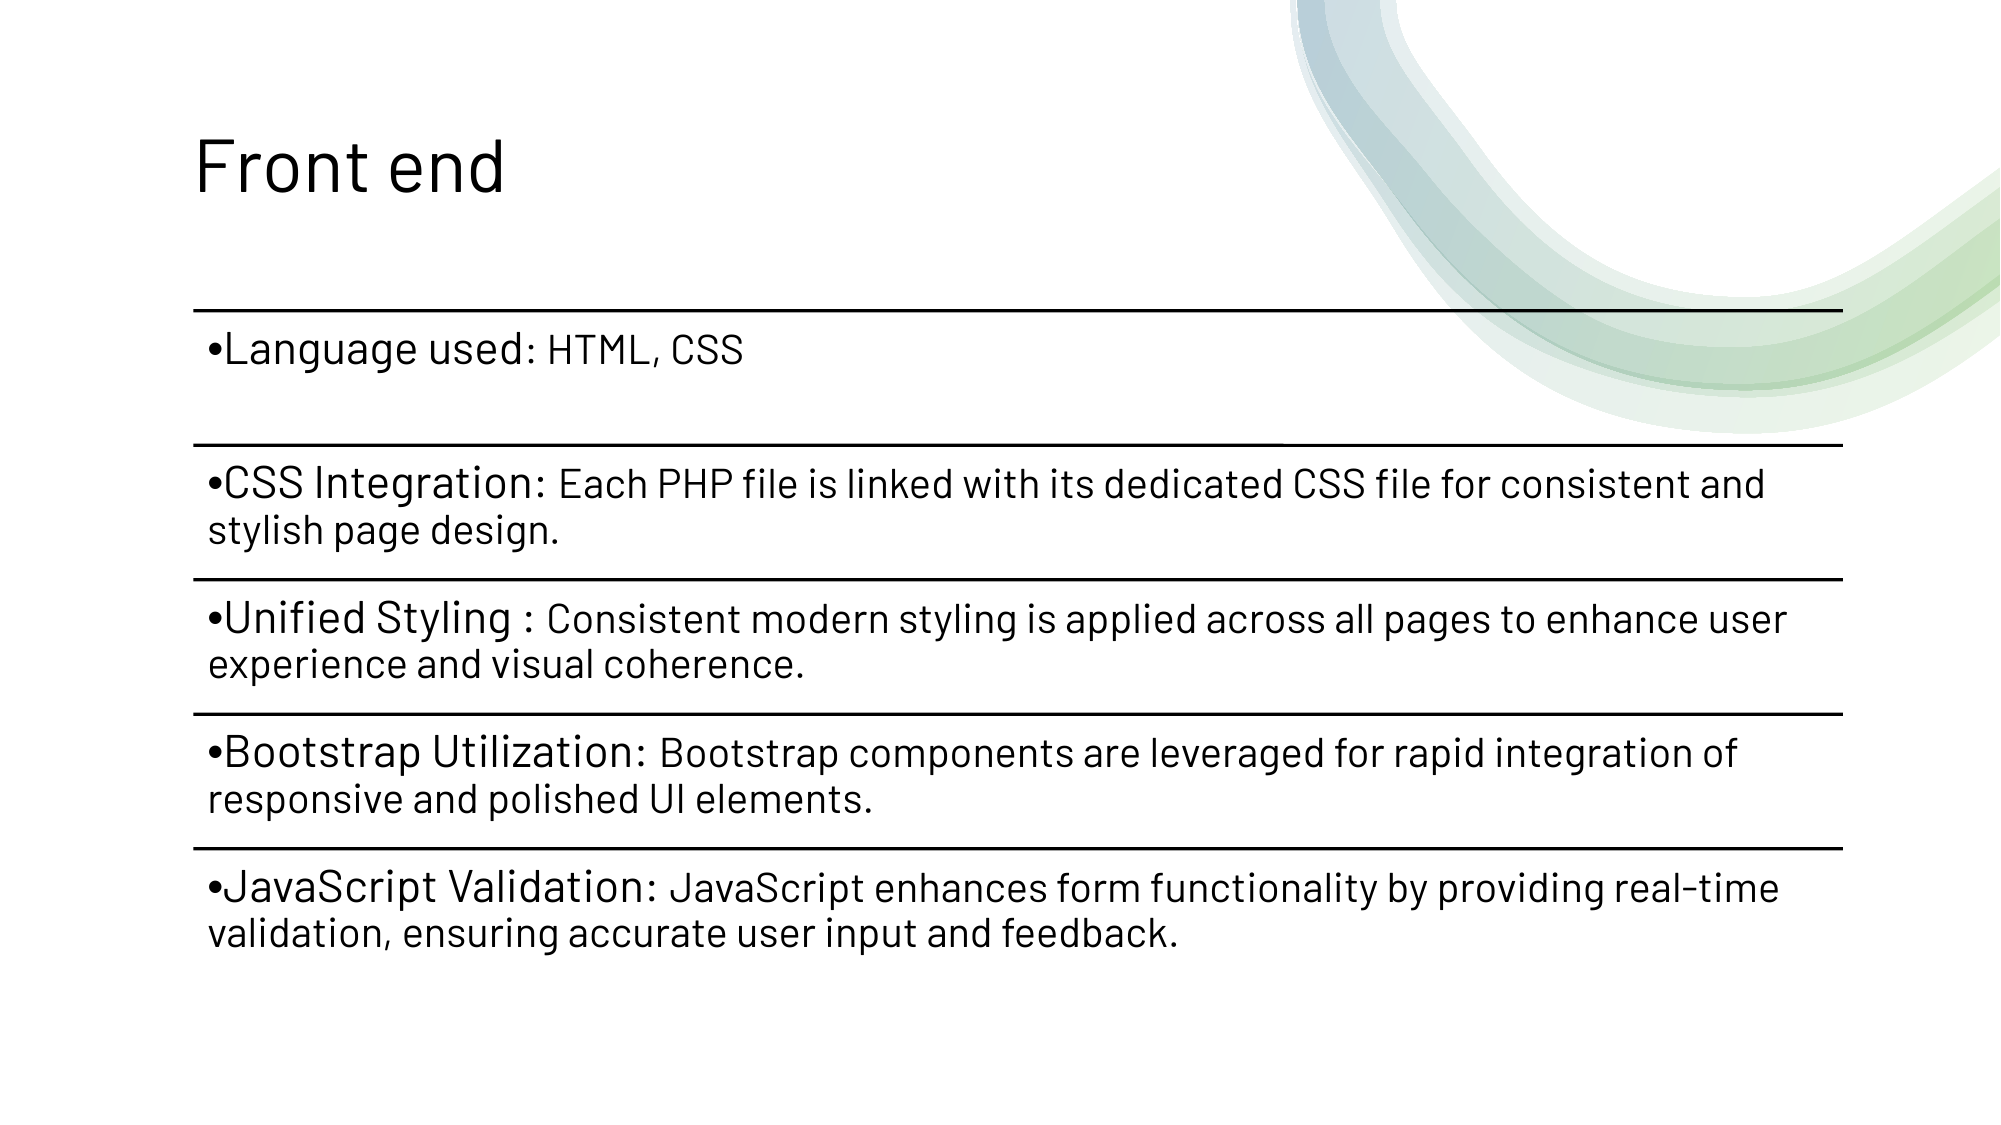

# Front end
•Language used: HTML, CSS
•CSS Integration: Each PHP file is linked with its dedicated CSS file for consistent and stylish page design.
•Unified Styling : Consistent modern styling is applied across all pages to enhance user experience and visual coherence.
•Bootstrap Utilization: Bootstrap components are leveraged for rapid integration of responsive and polished UI elements.
•JavaScript Validation: JavaScript enhances form functionality by providing real-time validation, ensuring accurate user input and feedback.